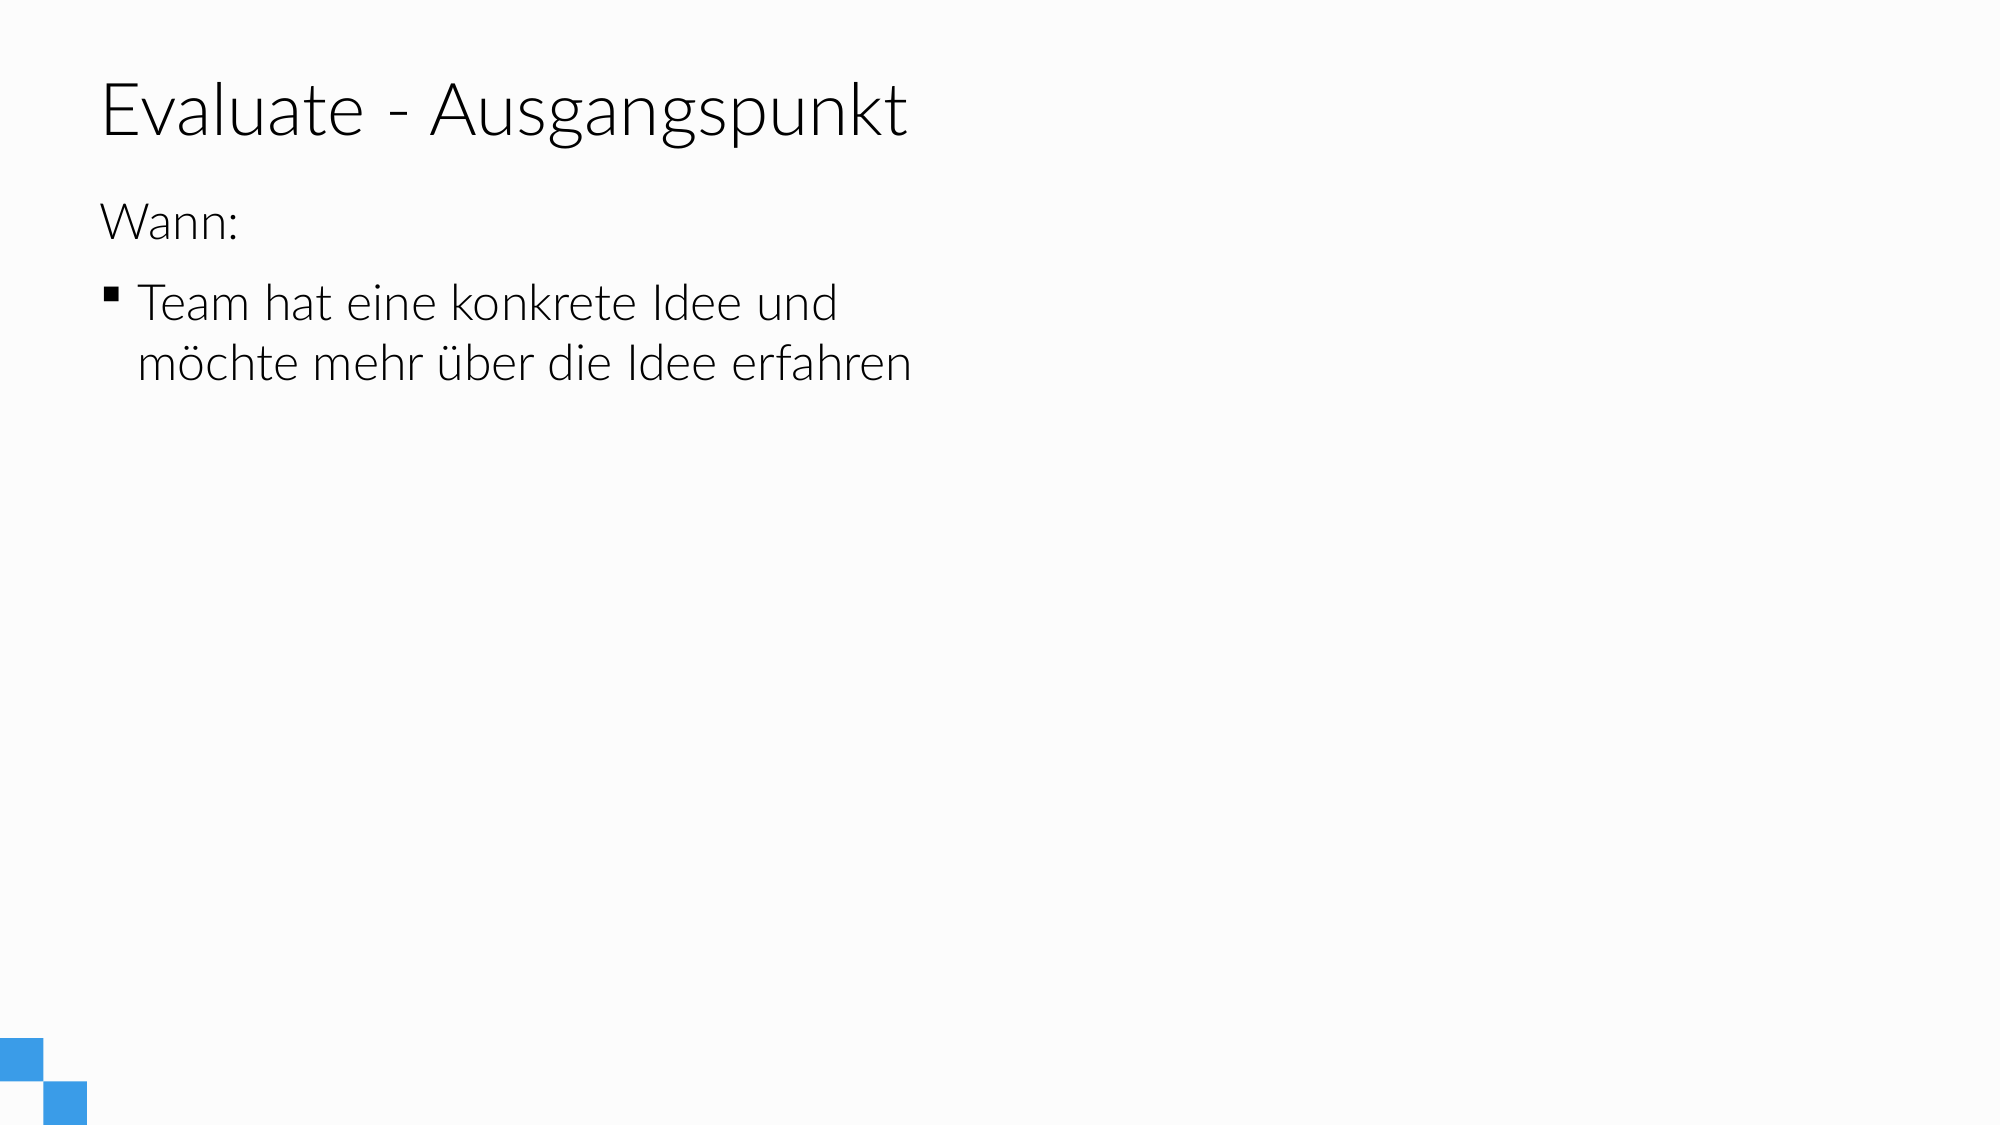

# Evaluate - Ausgangspunkt
Wann:
Team hat eine konkrete Idee und möchte mehr über die Idee erfahren